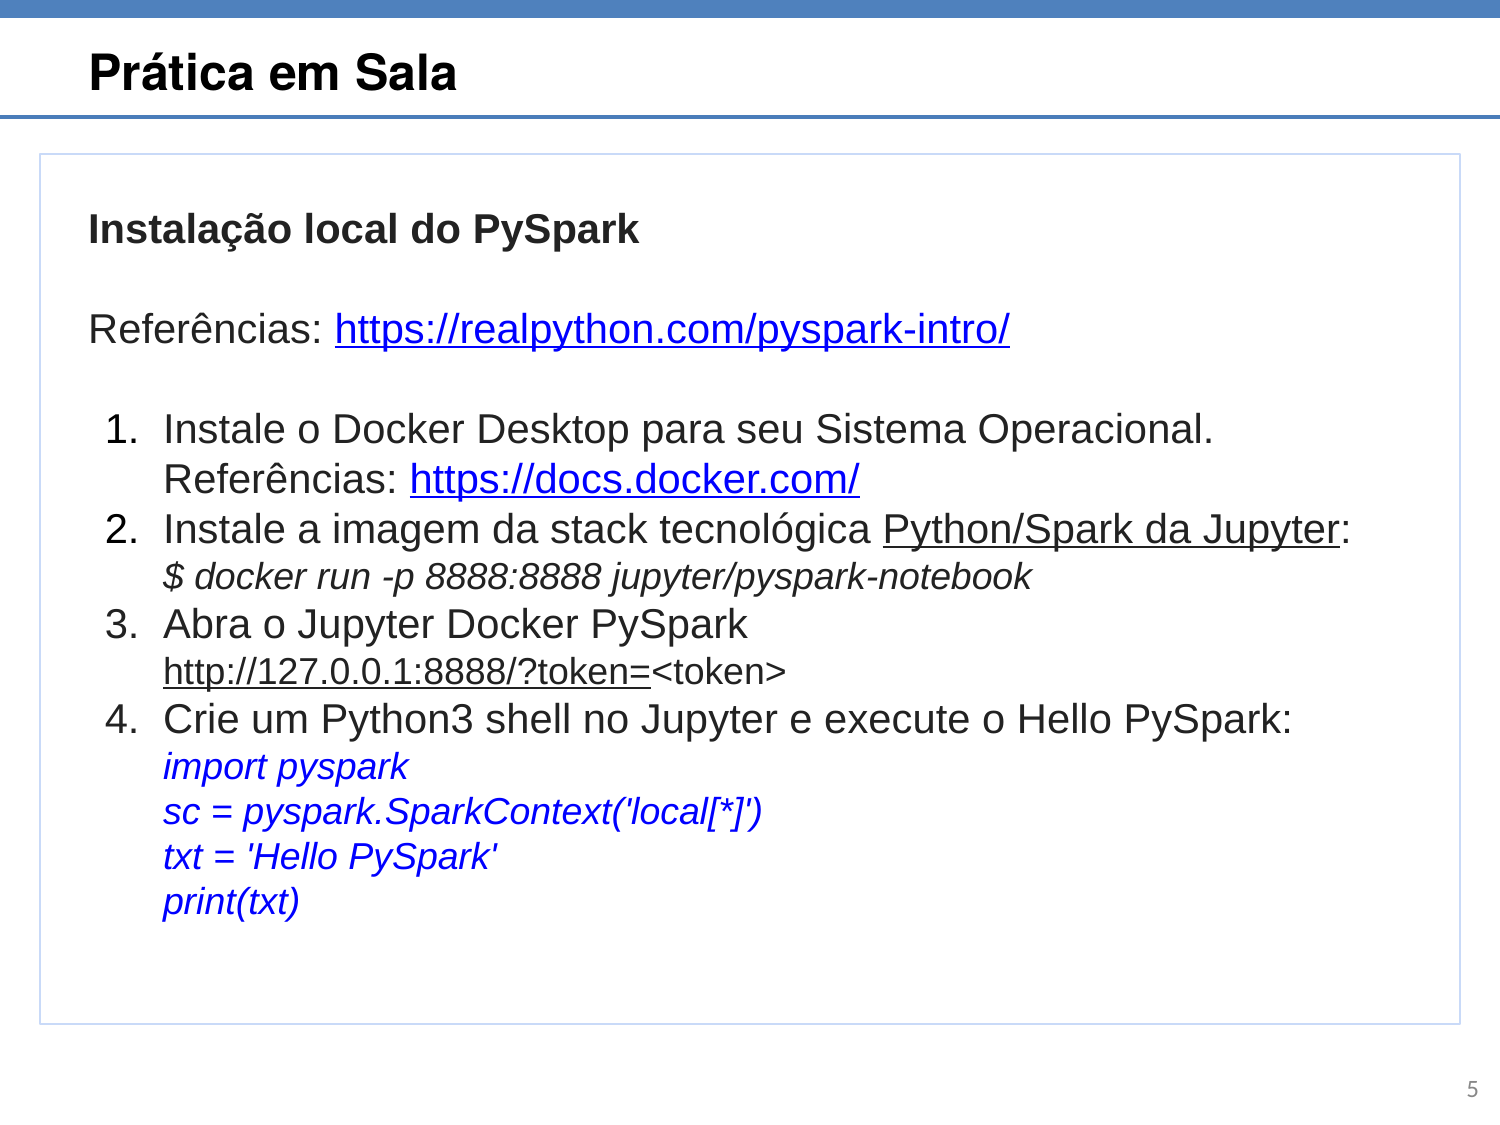

# Prática em Sala
Instalação local do PySpark

Referências: https://realpython.com/pyspark-intro/

Instale o Docker Desktop para seu Sistema Operacional.
Referências: https://docs.docker.com/
Instale a imagem da stack tecnológica Python/Spark da Jupyter:
$ docker run -p 8888:8888 jupyter/pyspark-notebook
Abra o Jupyter Docker PySpark
http://127.0.0.1:8888/?token=<token>
Crie um Python3 shell no Jupyter e execute o Hello PySpark:
import pyspark
sc = pyspark.SparkContext('local[*]')
txt = 'Hello PySpark'
print(txt)
5